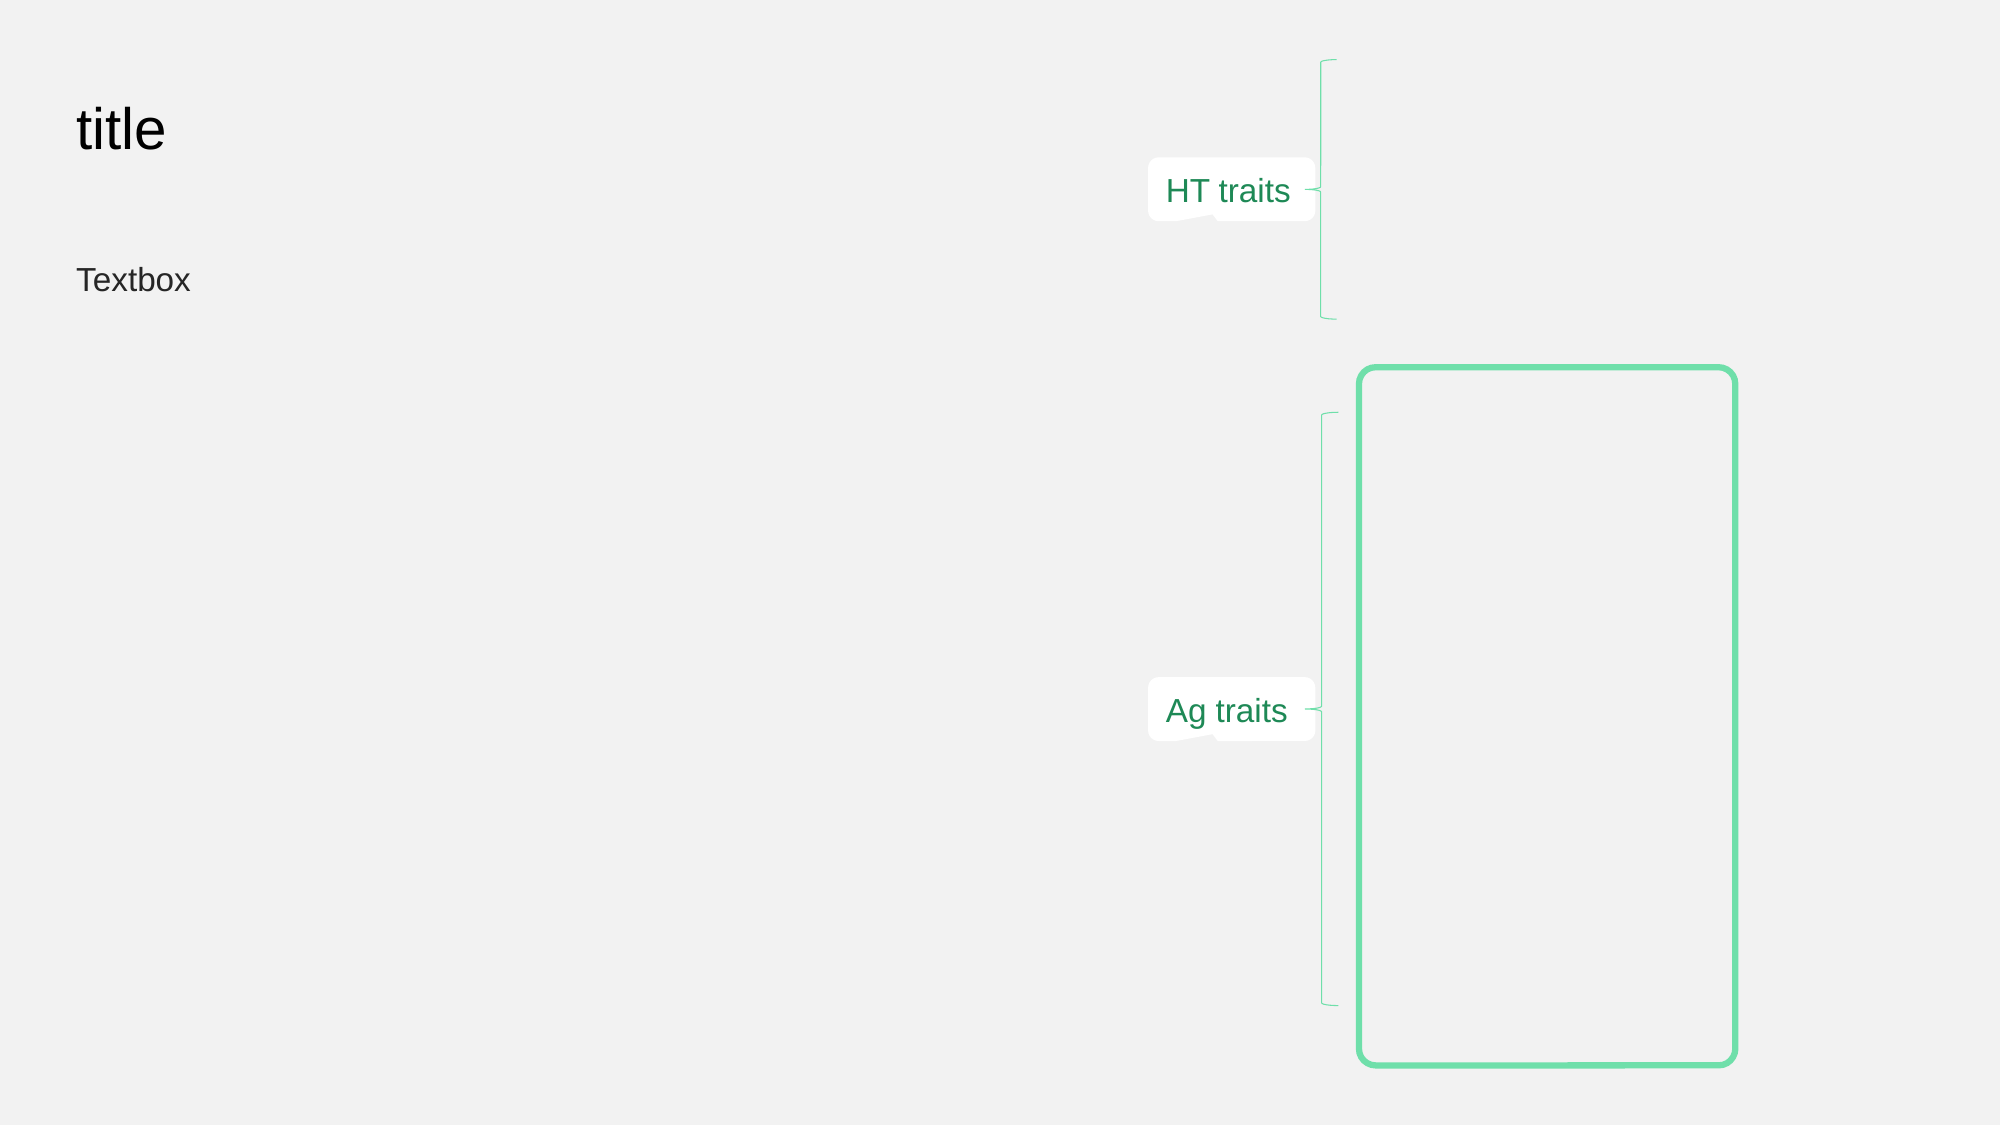

# title

HT traits

Ag traits
Textbox